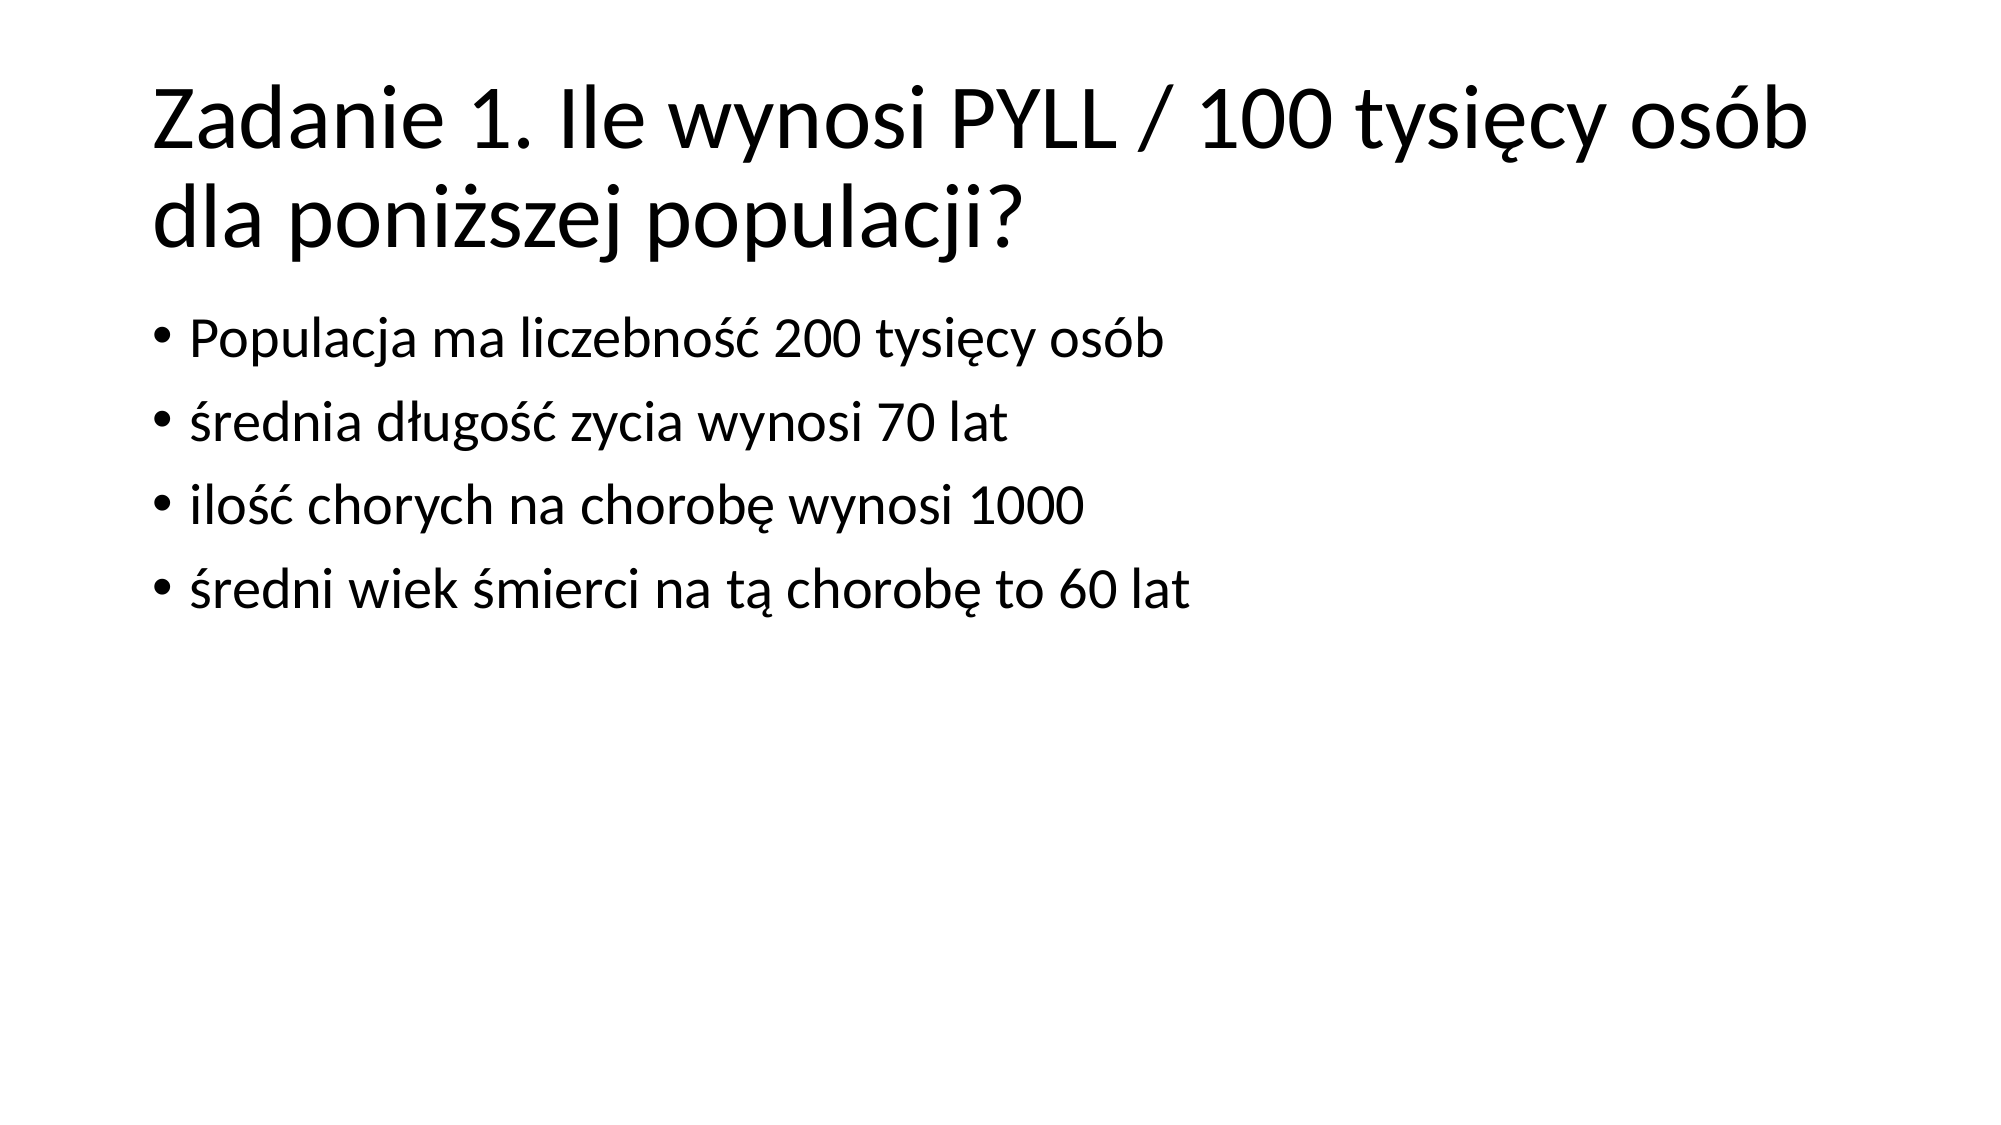

# Zadanie 1. Ile wynosi PYLL / 100 tysięcy osób dla poniższej populacji?
Populacja ma liczebność 200 tysięcy osób
średnia długość zycia wynosi 70 lat
ilość chorych na chorobę wynosi 1000
średni wiek śmierci na tą chorobę to 60 lat